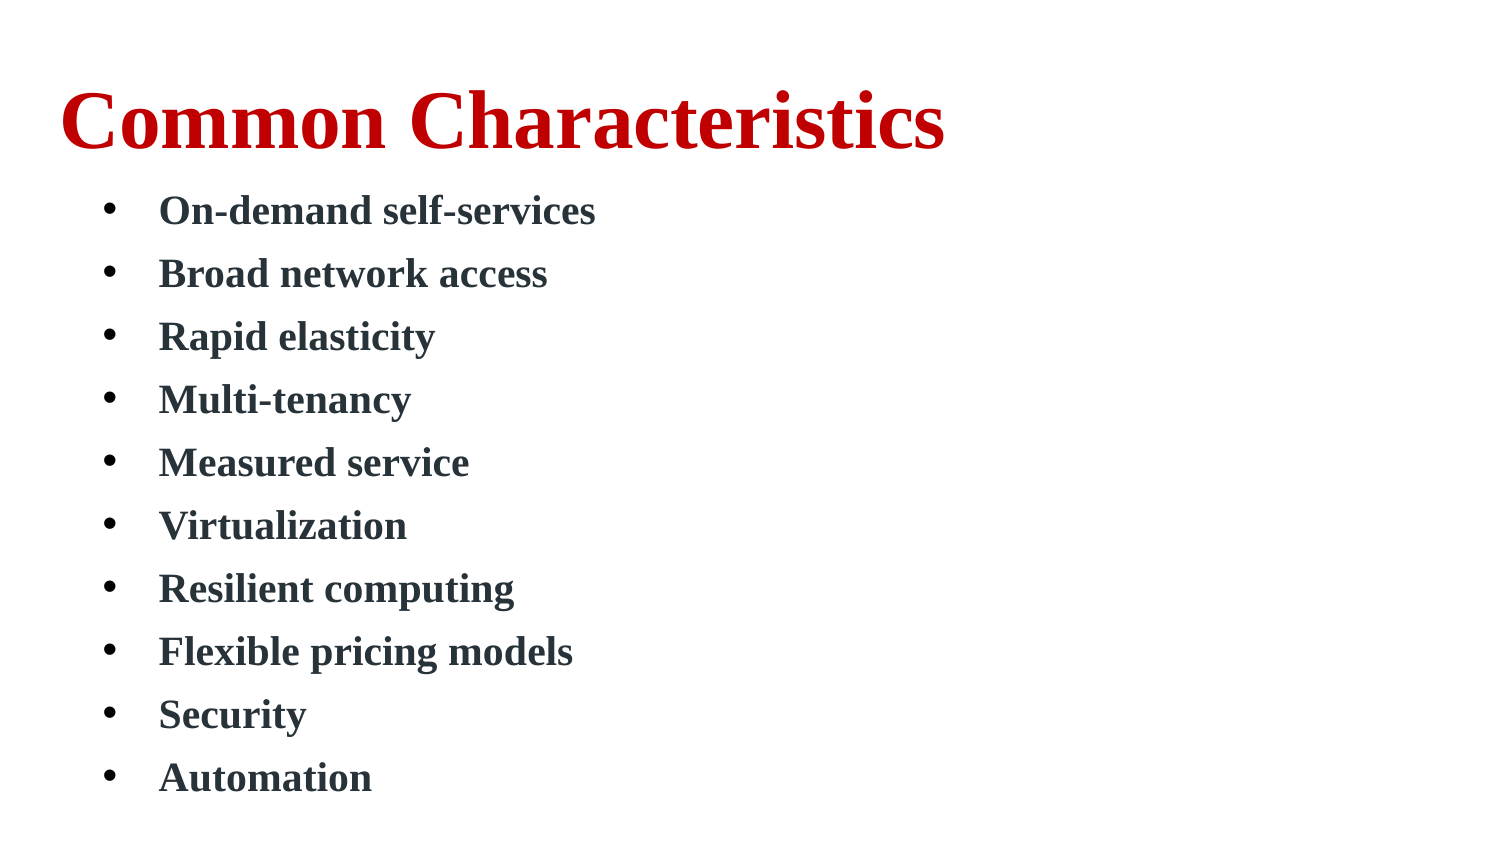

# Common Characteristics
On-demand self-services
Broad network access
Rapid elasticity
Multi-tenancy
Measured service
Virtualization
Resilient computing
Flexible pricing models
Security
Automation